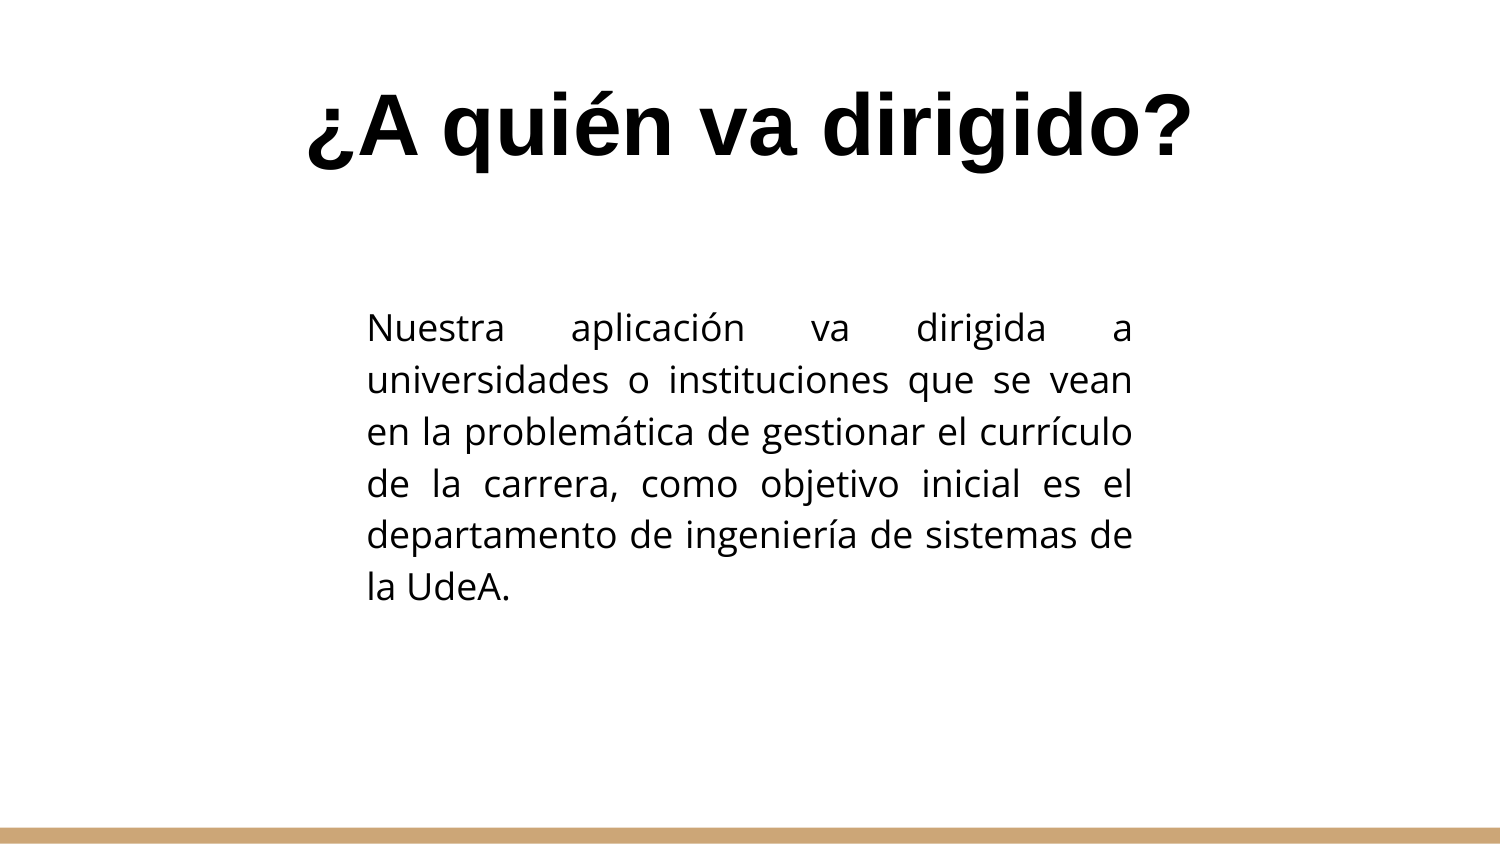

# ¿A quién va dirigido?
Nuestra aplicación va dirigida a universidades o instituciones que se vean en la problemática de gestionar el currículo de la carrera, como objetivo inicial es el departamento de ingeniería de sistemas de la UdeA.